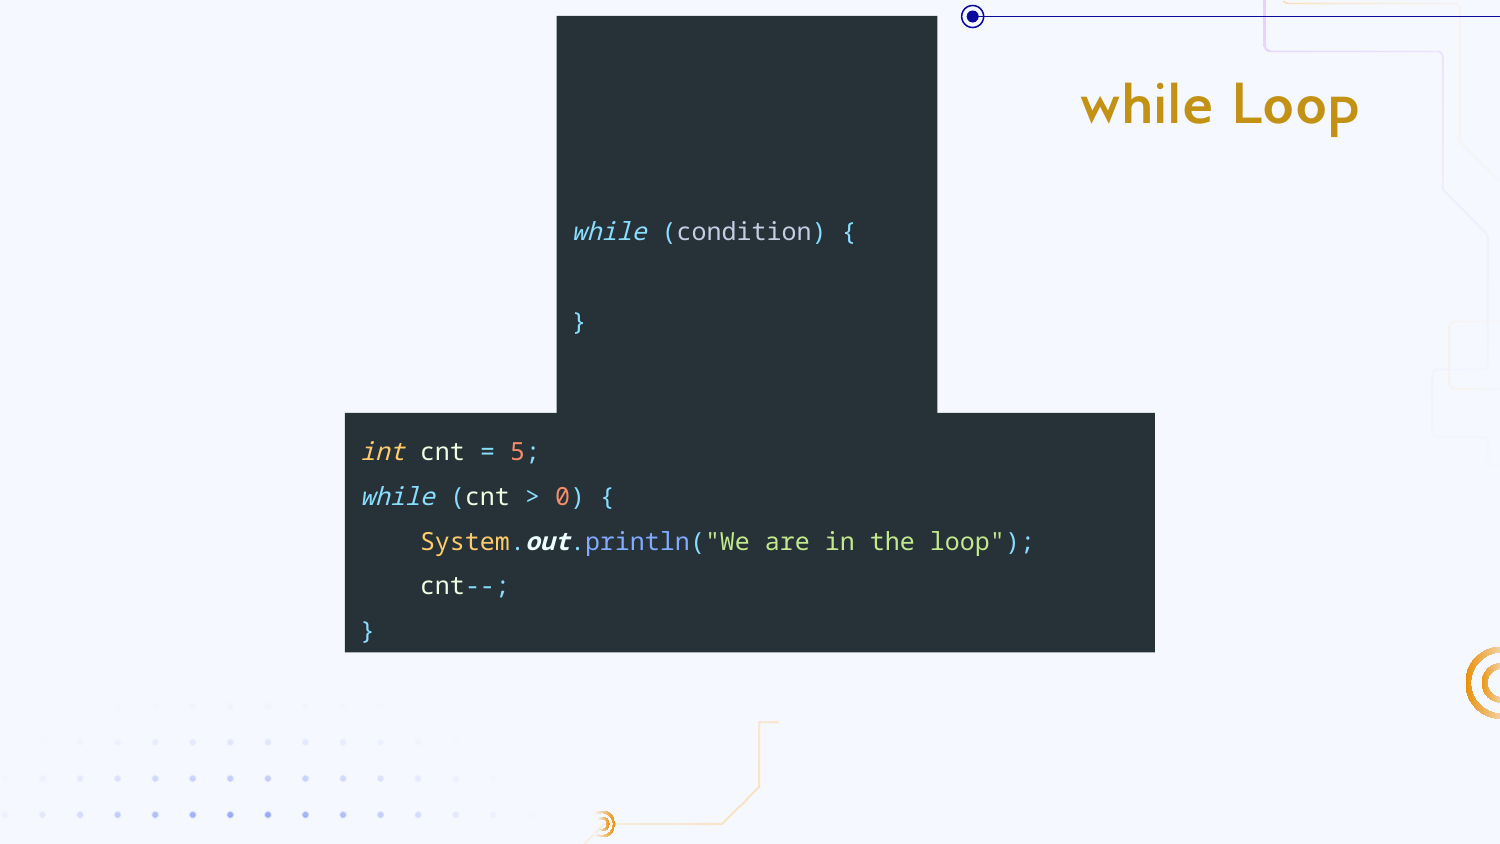

# while Loop
while (condition) {
}
int cnt = 5;
while (cnt > 0) {
    System.out.println("We are in the loop");
    cnt--;
}